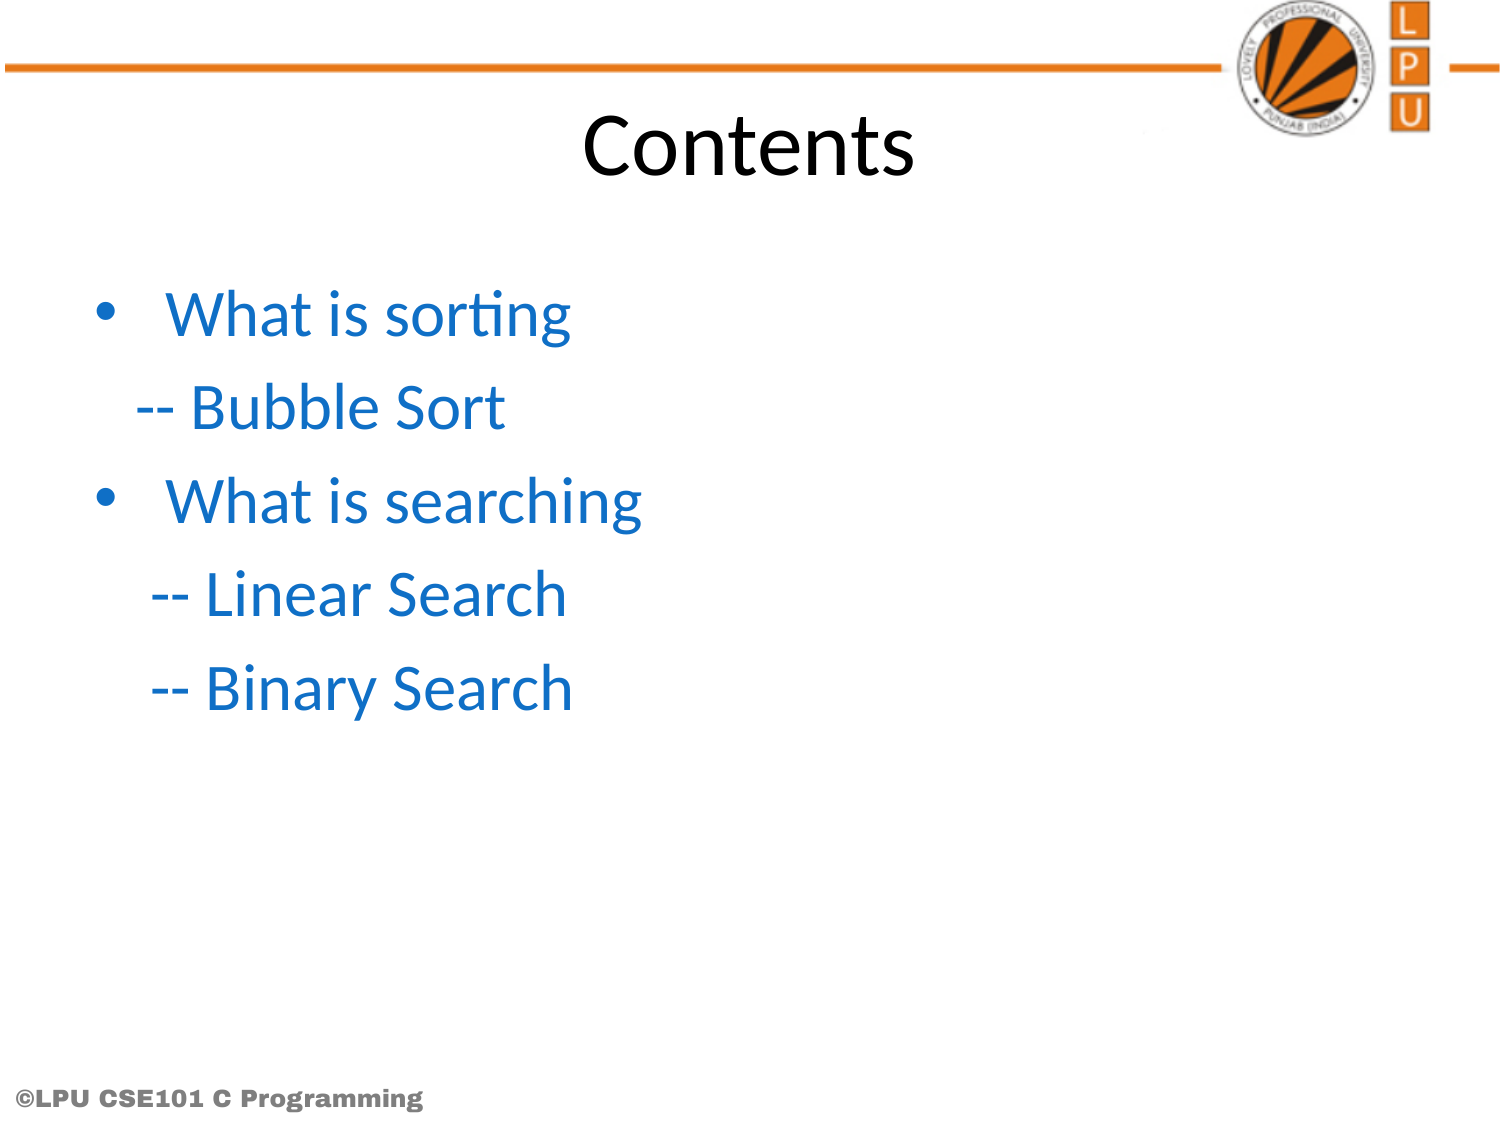

# Contents
What is sorting
   -- Bubble Sort
What is searching
    -- Linear Search
    -- Binary Search